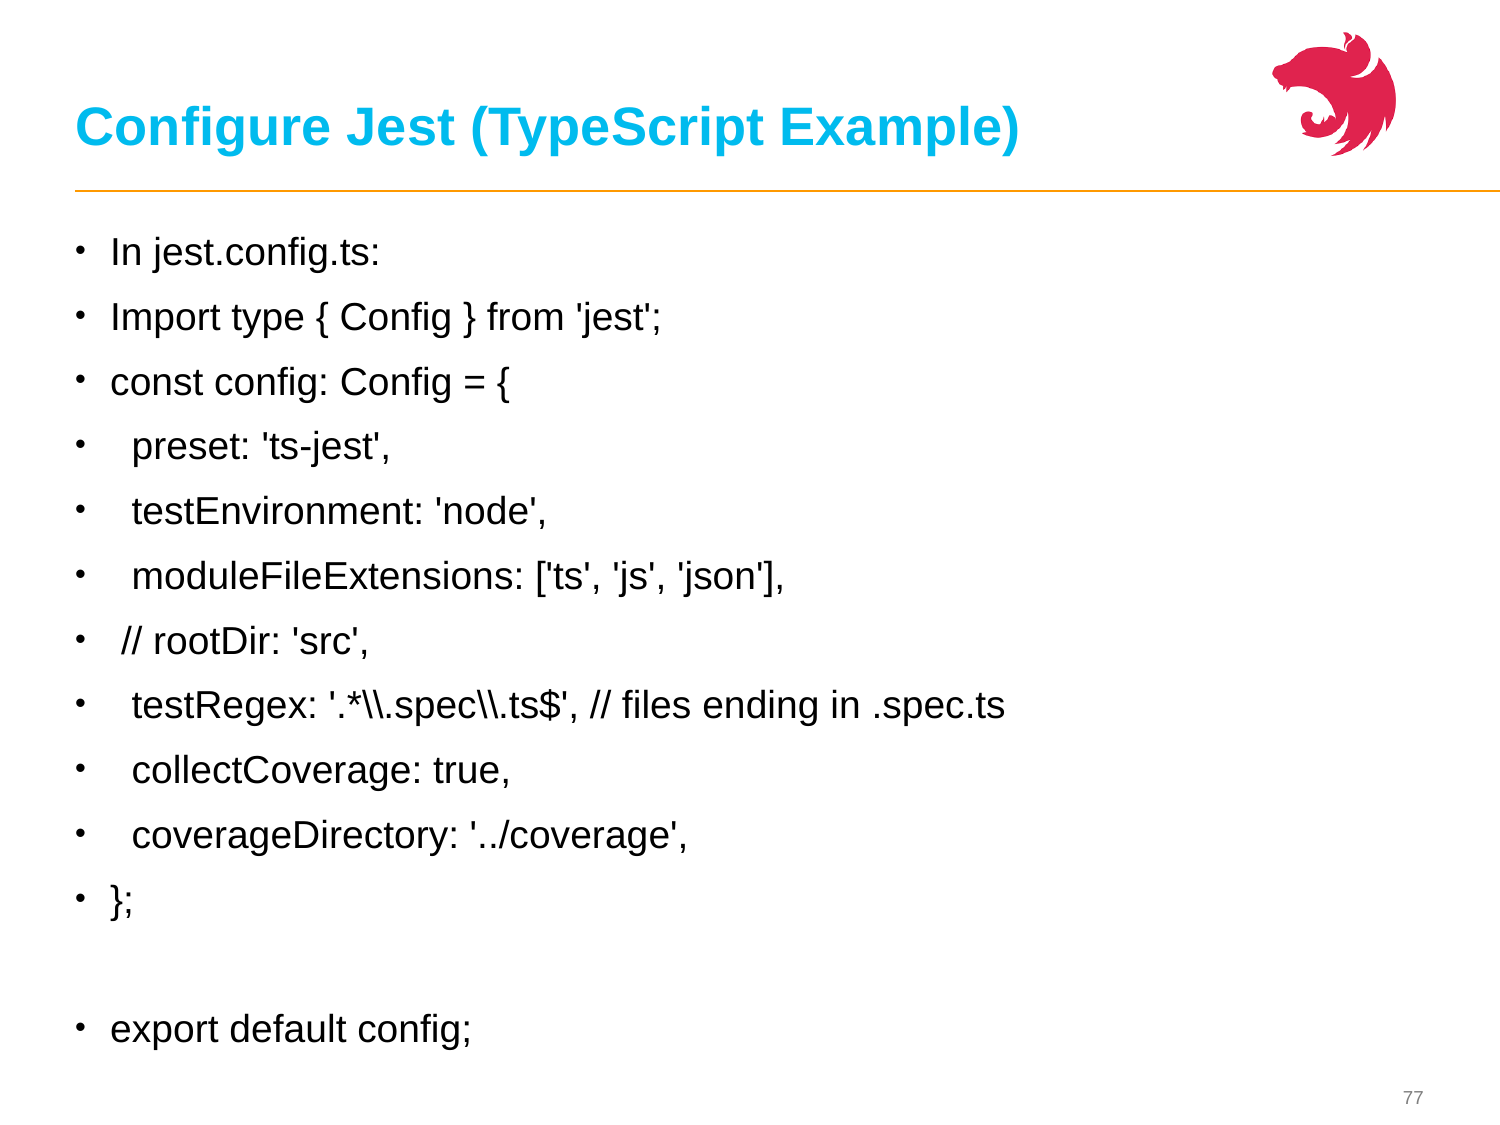

# Configure Jest (TypeScript Example)
In jest.config.ts:
Import type { Config } from 'jest';
const config: Config = {
  preset: 'ts-jest',
  testEnvironment: 'node',
  moduleFileExtensions: ['ts', 'js', 'json'],
 // rootDir: 'src',
  testRegex: '.*\\.spec\\.ts$', // files ending in .spec.ts
  collectCoverage: true,
  coverageDirectory: '../coverage',
};

export default config;